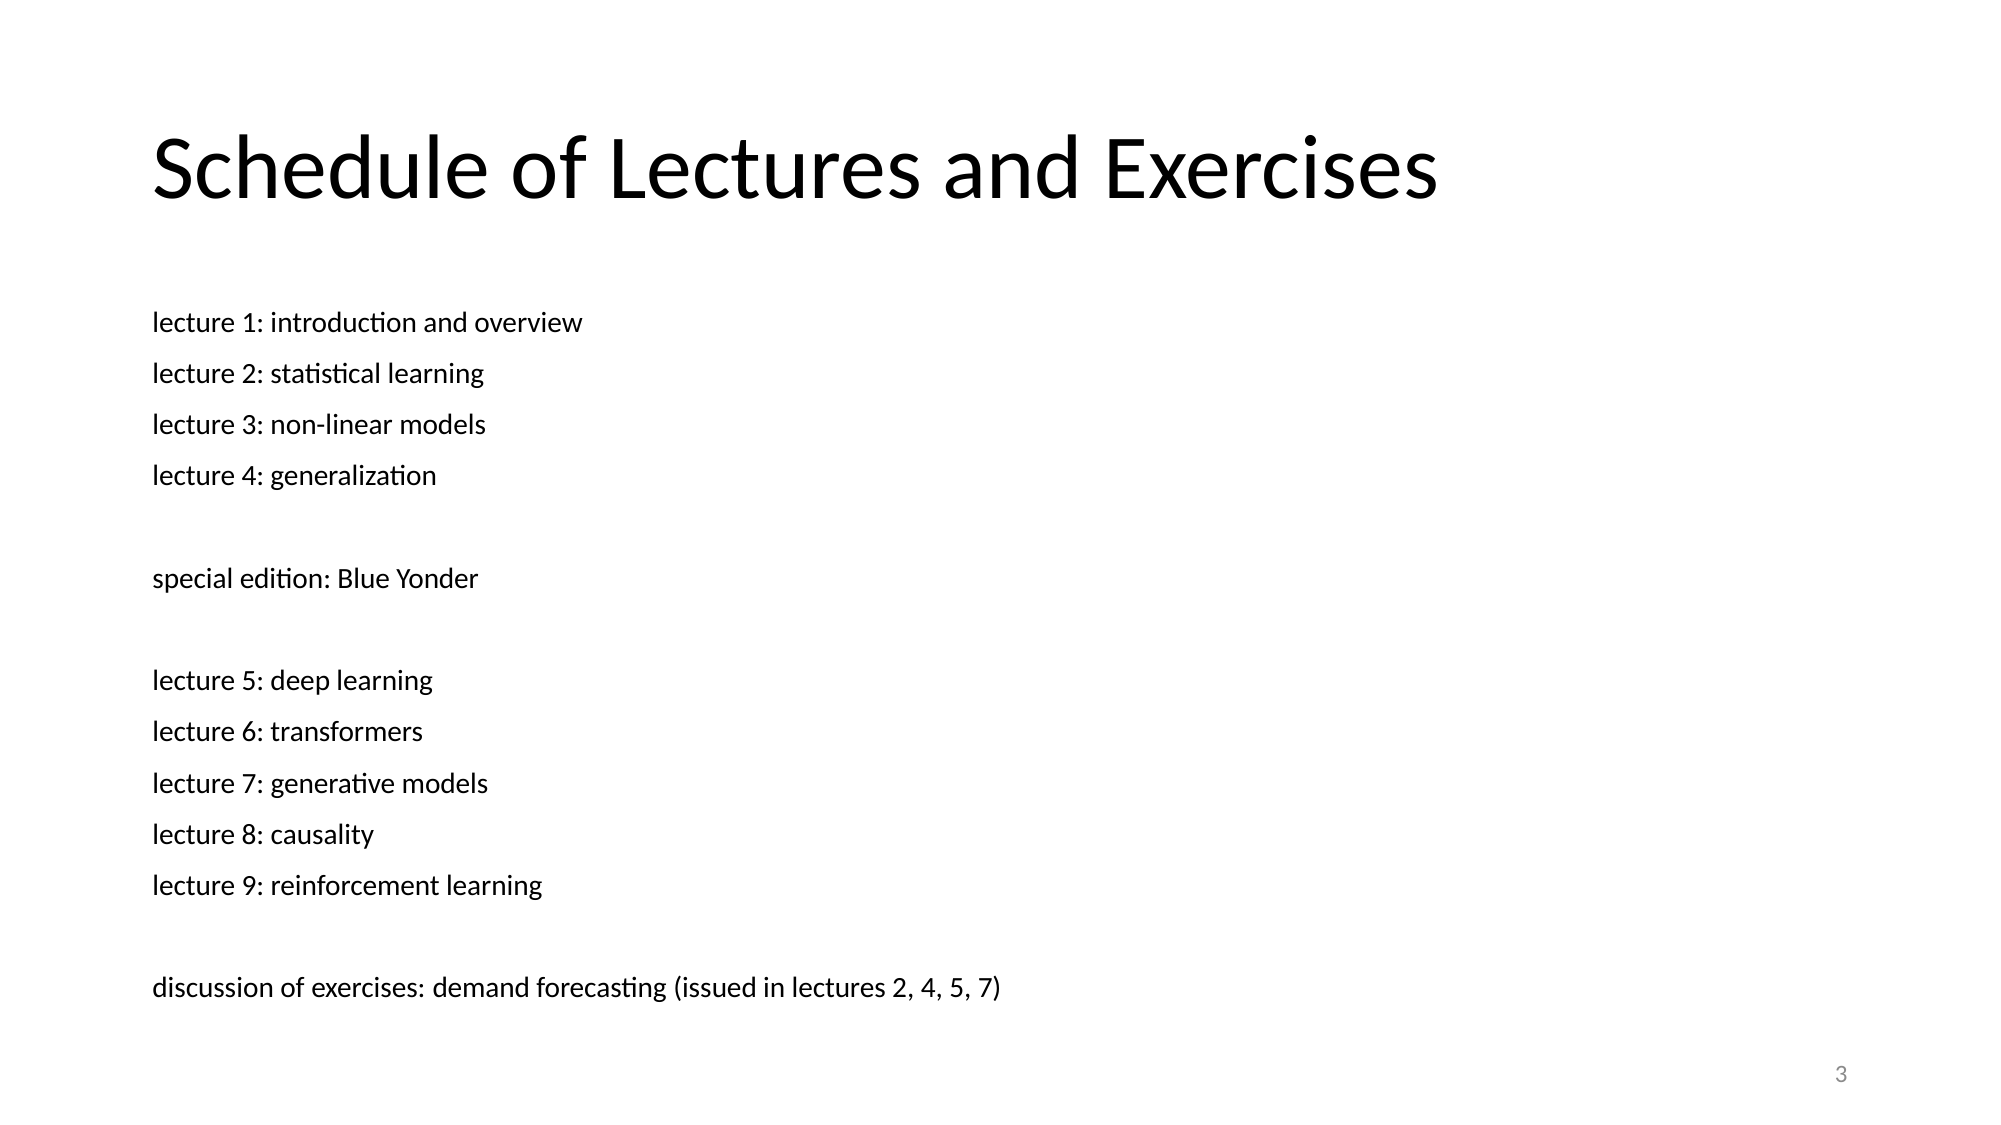

# Schedule of Lectures and Exercises
lecture 1: introduction and overview
lecture 2: statistical learning
lecture 3: non-linear models
lecture 4: generalization

special edition: Blue Yonder

lecture 5: deep learning
lecture 6: transformers
lecture 7: generative models
lecture 8: causality
lecture 9: reinforcement learning

discussion of exercises: demand forecasting (issued in lectures 2, 4, 5, 7)

3